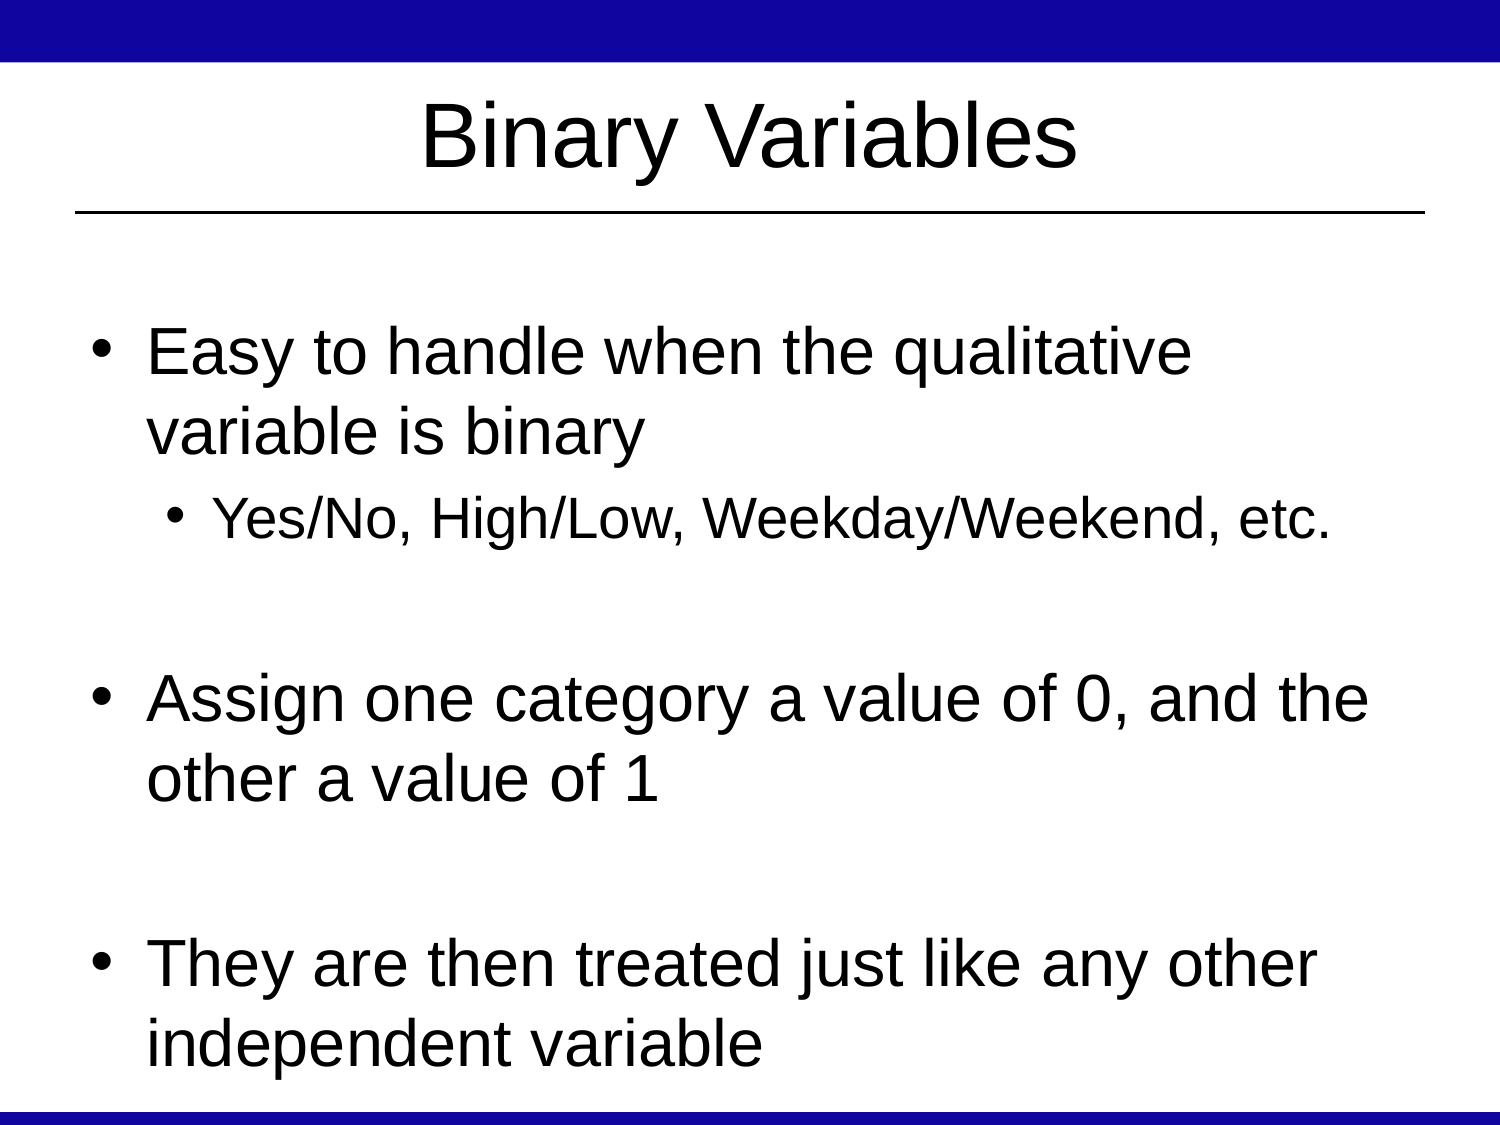

# Binary Variables
Easy to handle when the qualitative variable is binary
Yes/No, High/Low, Weekday/Weekend, etc.

Assign one category a value of 0, and the other a value of 1

They are then treated just like any other independent variable